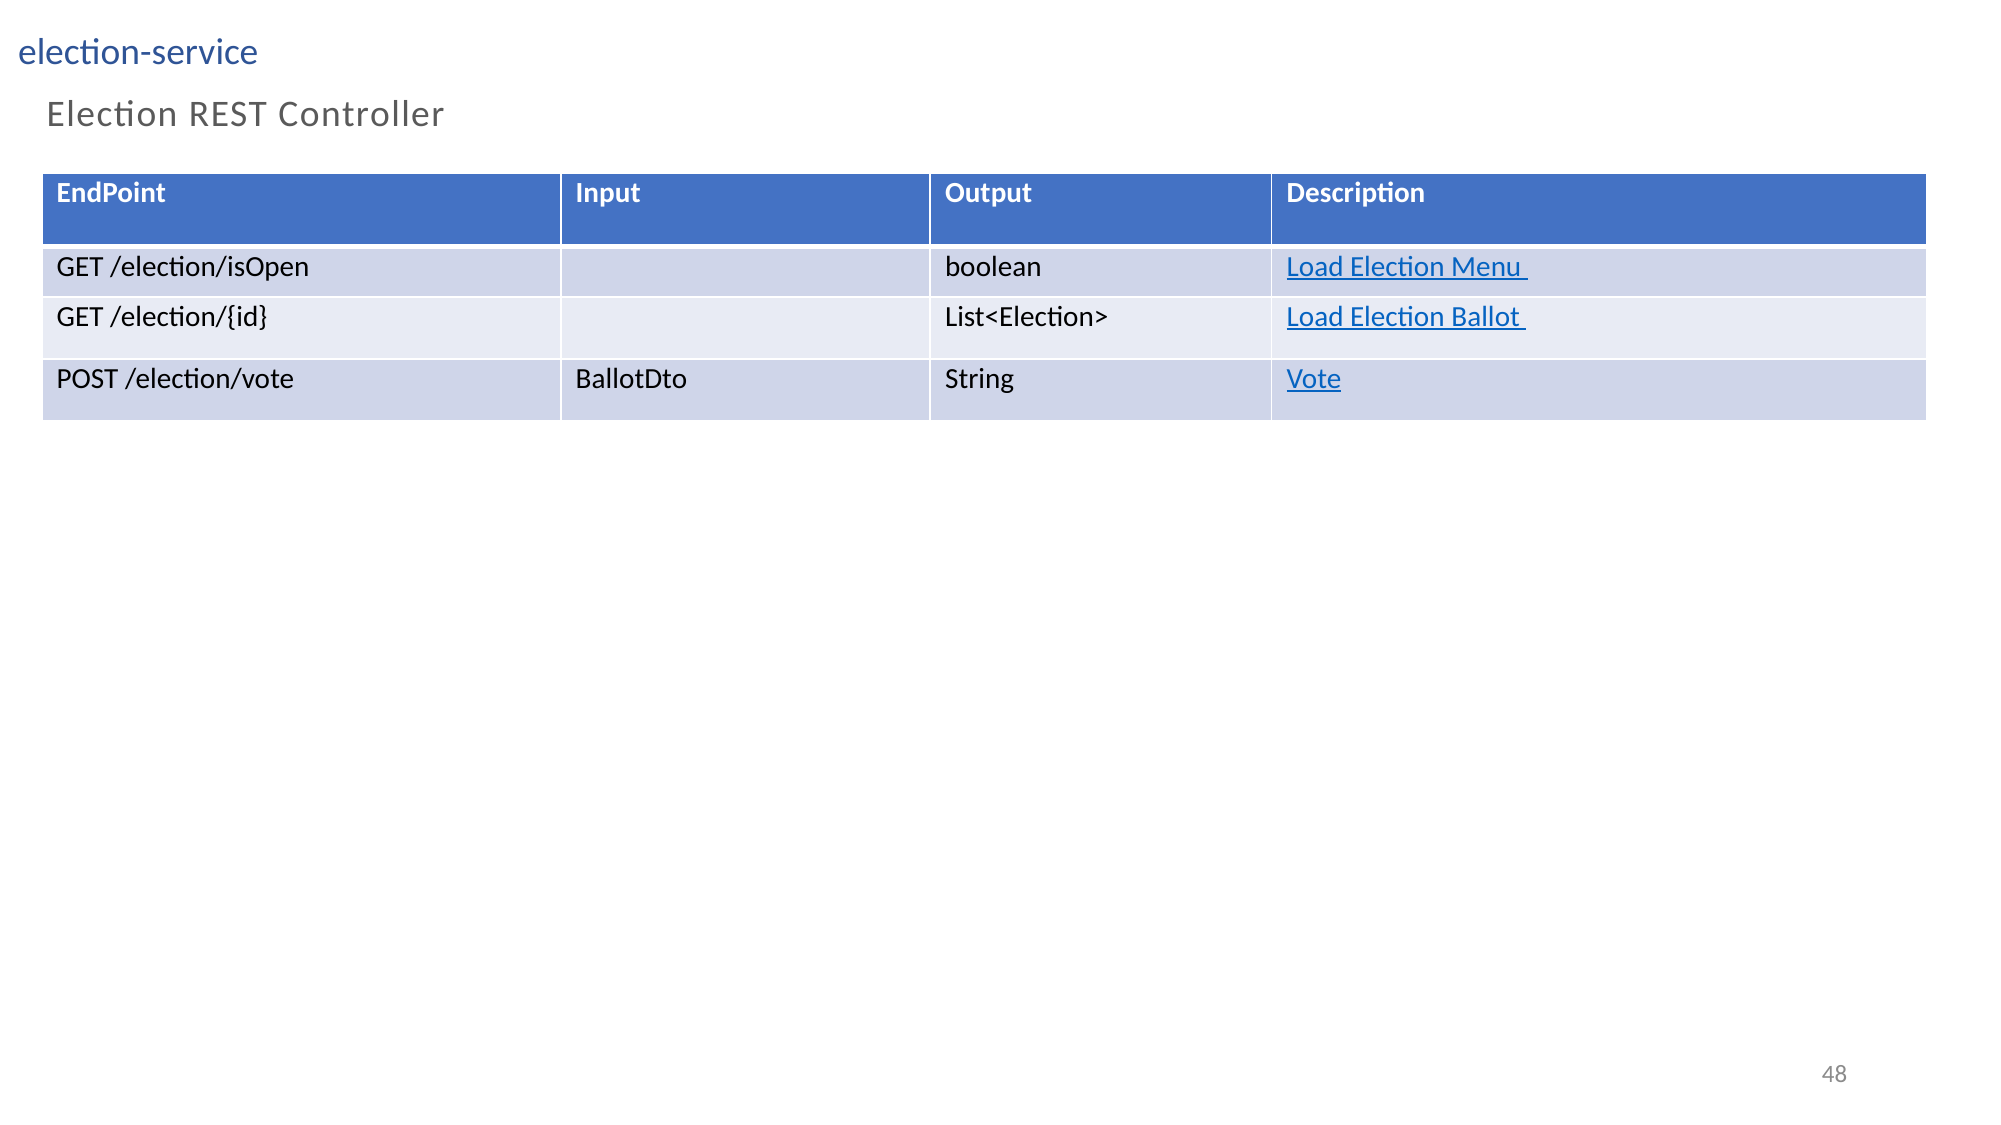

election-service
Election REST Controller
| EndPoint | Input | Output | Description |
| --- | --- | --- | --- |
| GET /election/isOpen |  | boolean | Load Election Menu |
| GET /election/{id} |  | List<Election> | Load Election Ballot |
| POST /election/vote | BallotDto | String | Vote |
48